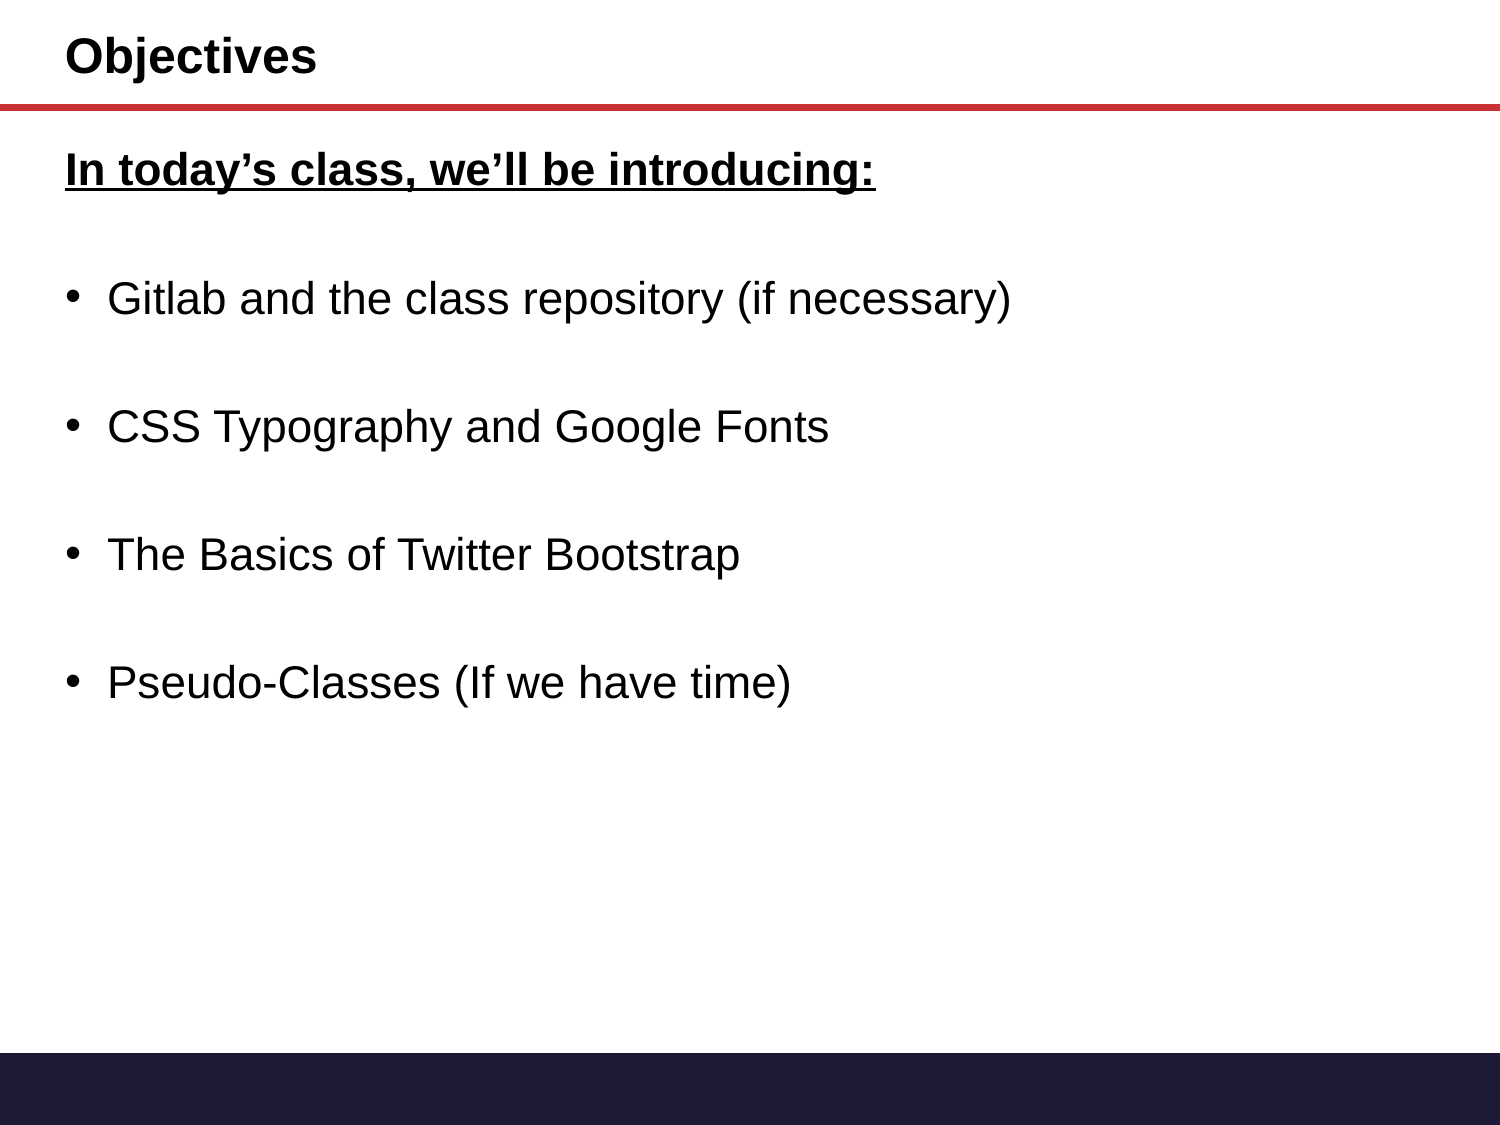

Objectives
In today’s class, we’ll be introducing:

Gitlab and the class repository (if necessary)

CSS Typography and Google Fonts

The Basics of Twitter Bootstrap

Pseudo-Classes (If we have time)